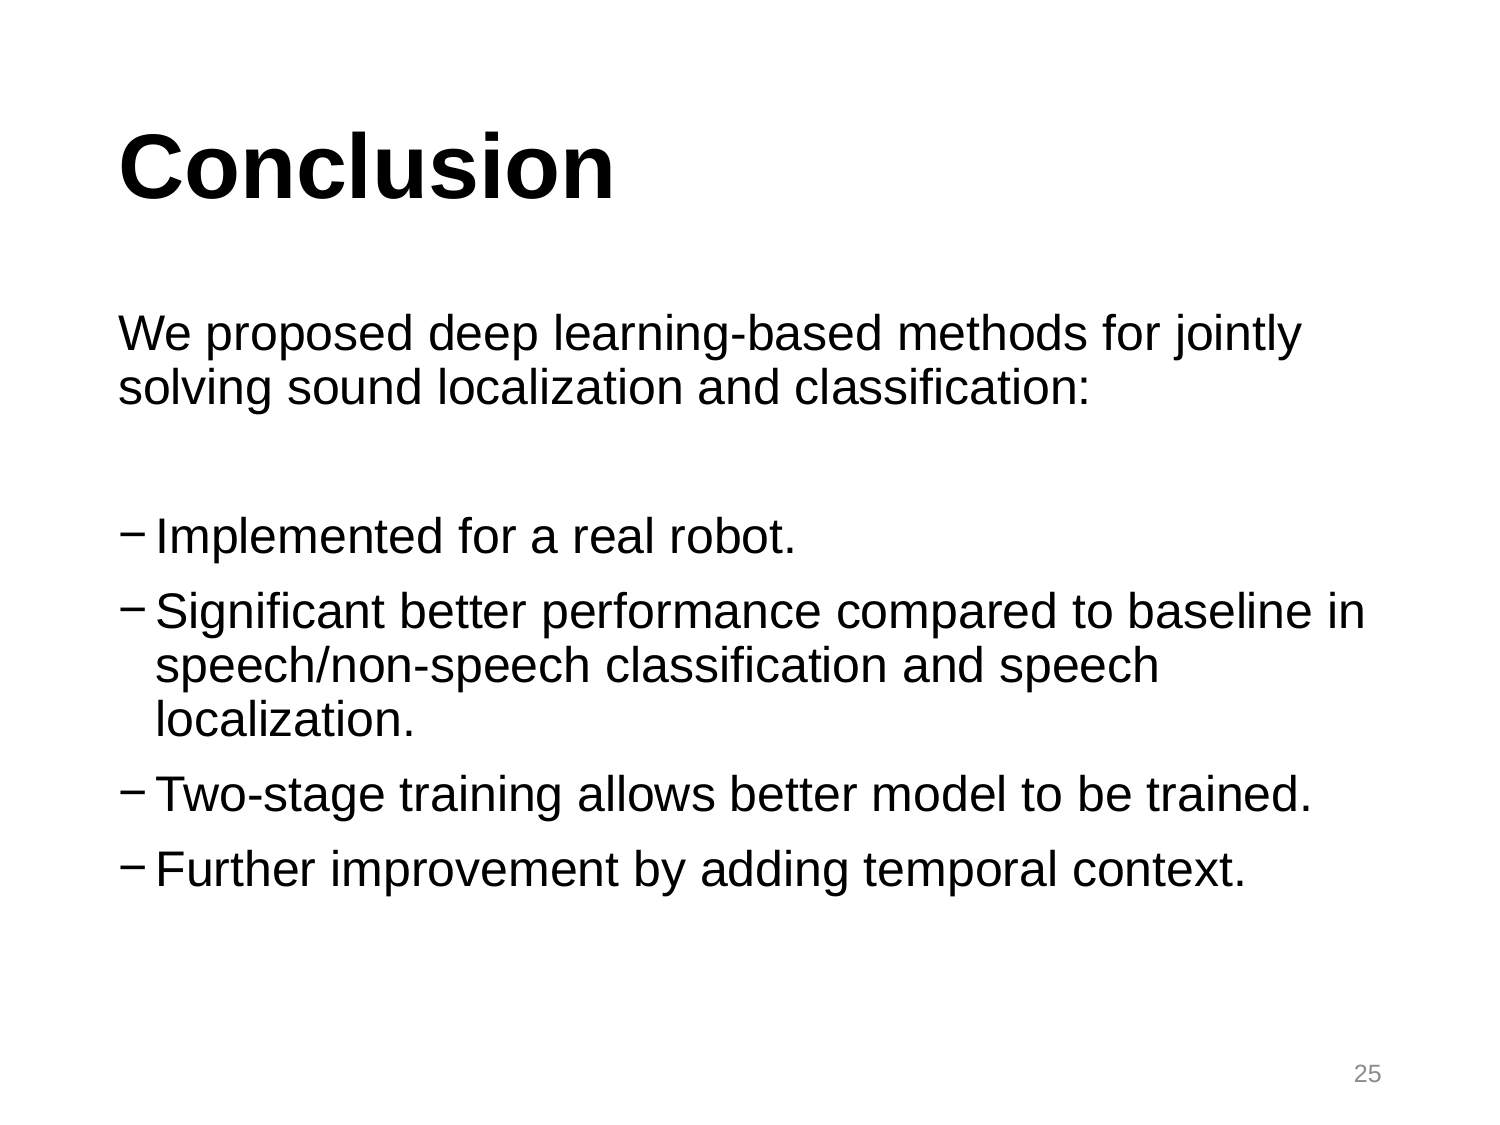

# Conclusion
We proposed deep learning-based methods for jointly solving sound localization and classification:

Implemented for a real robot.
Significant better performance compared to baseline in speech/non-speech classification and speech localization.
Two-stage training allows better model to be trained.
Further improvement by adding temporal context.
25